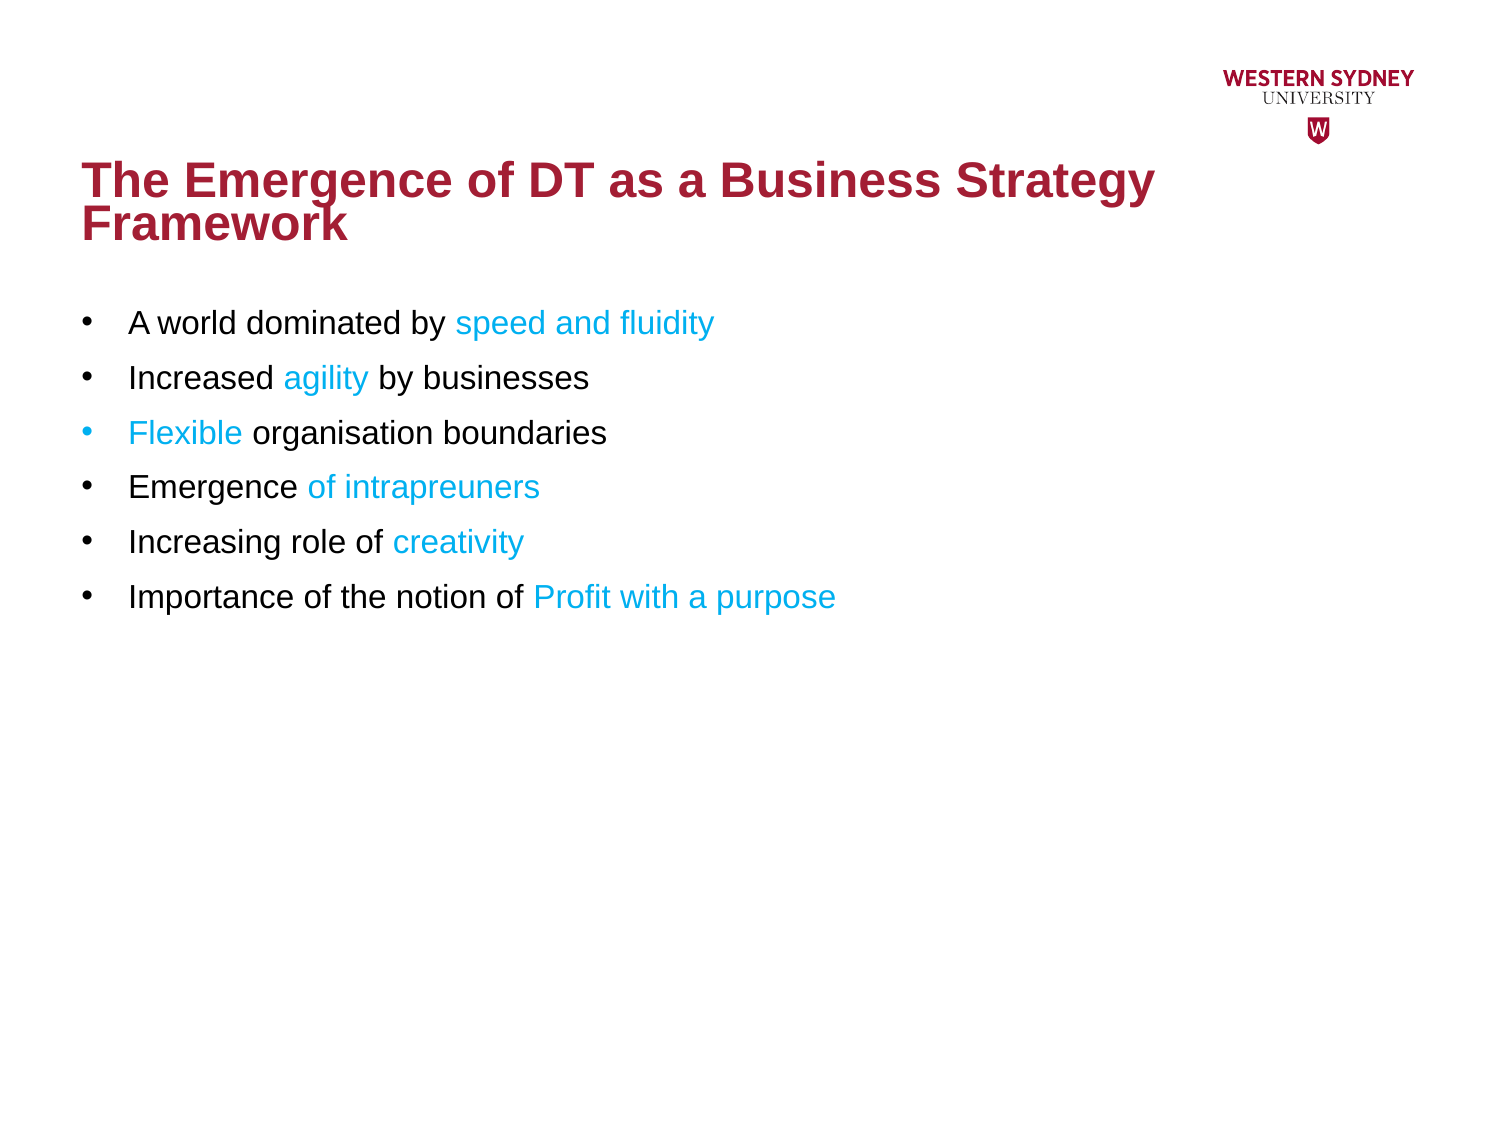

# The Emergence of DT as a Business Strategy  Framework
A world dominated by speed and fluidity
Increased agility by businesses
Flexible organisation boundaries
Emergence of intrapreuners
Increasing role of creativity
Importance of the notion of Profit with a purpose